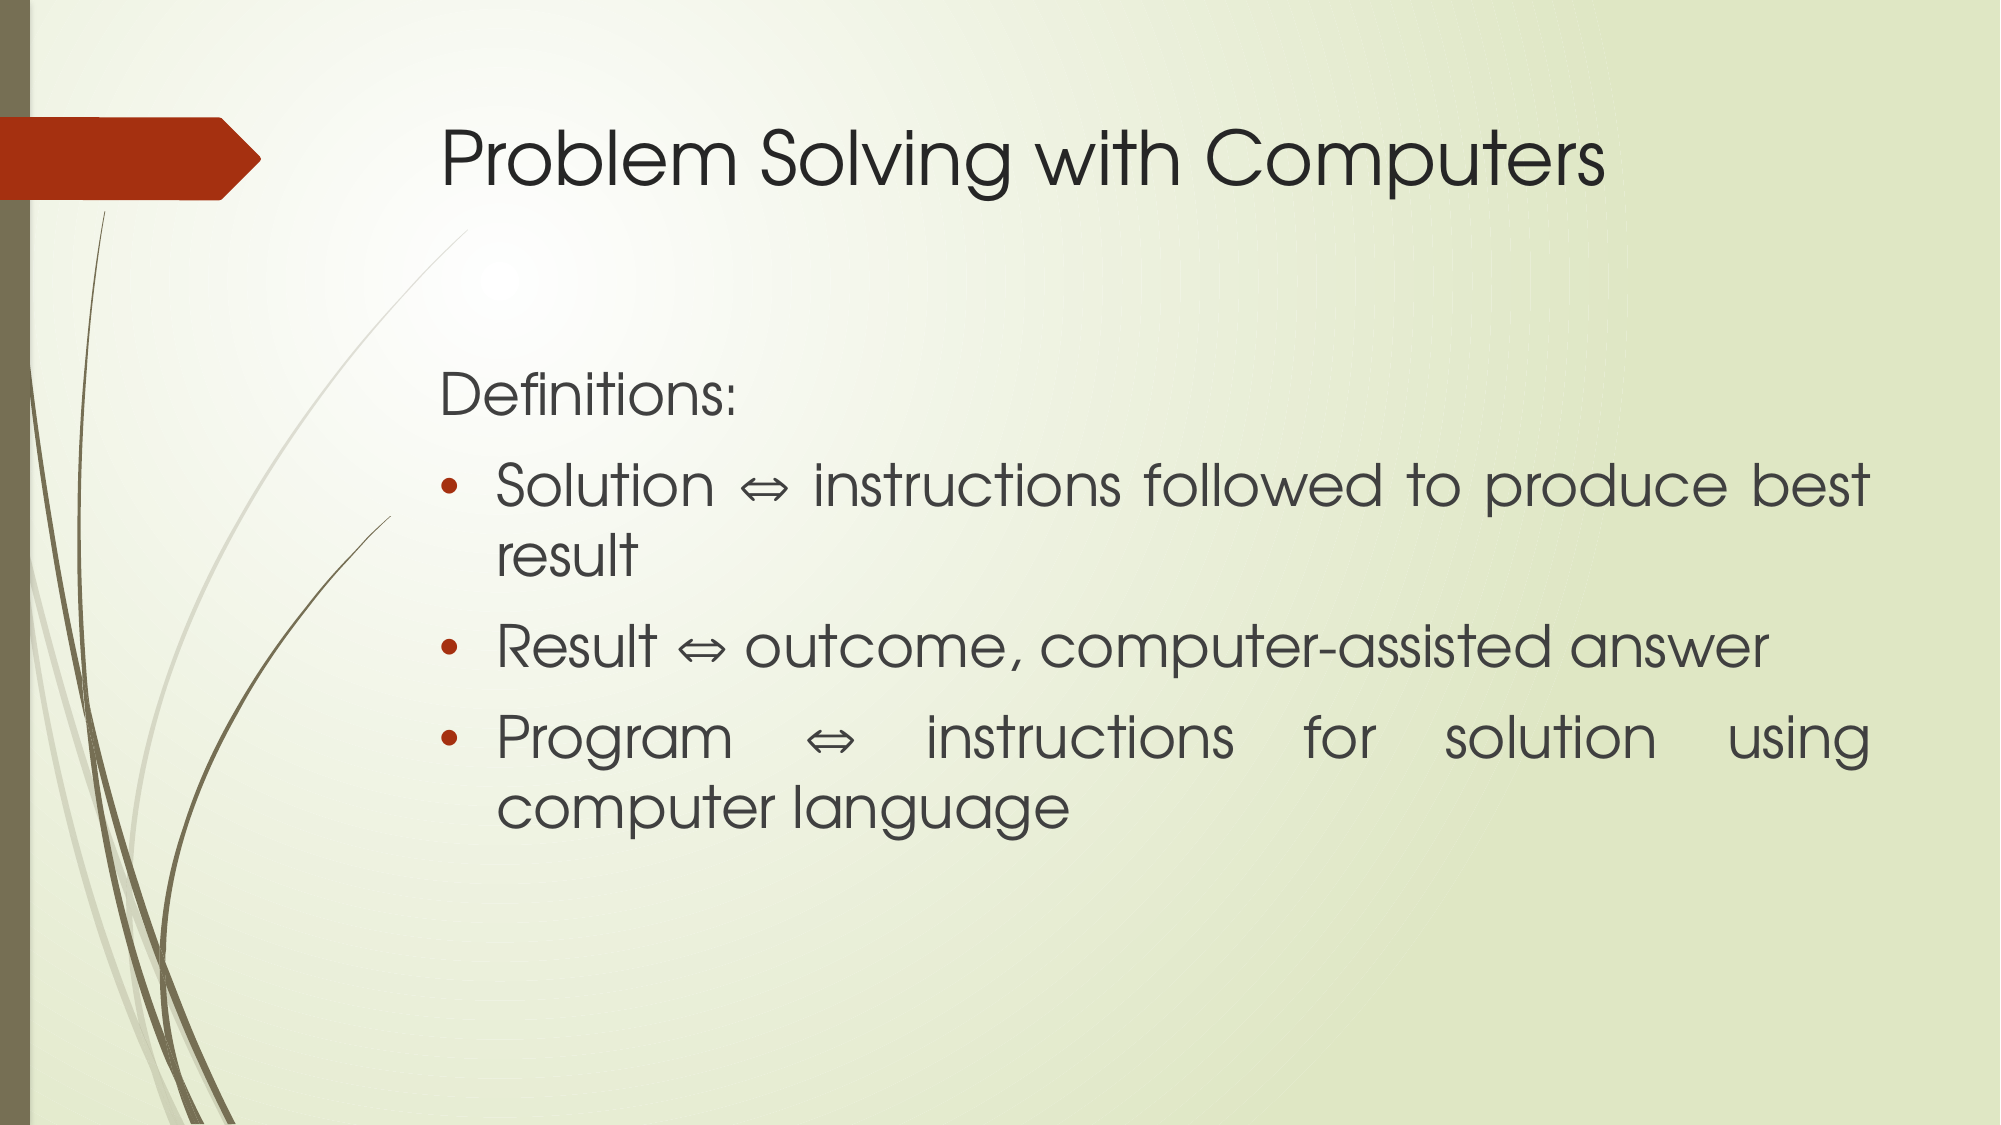

# Problem Solving with Computers
Definitions:
Solution ⇔ instructions followed to produce best result
Result ⇔ outcome, computer-assisted answer
Program ⇔ instructions for solution using computer language